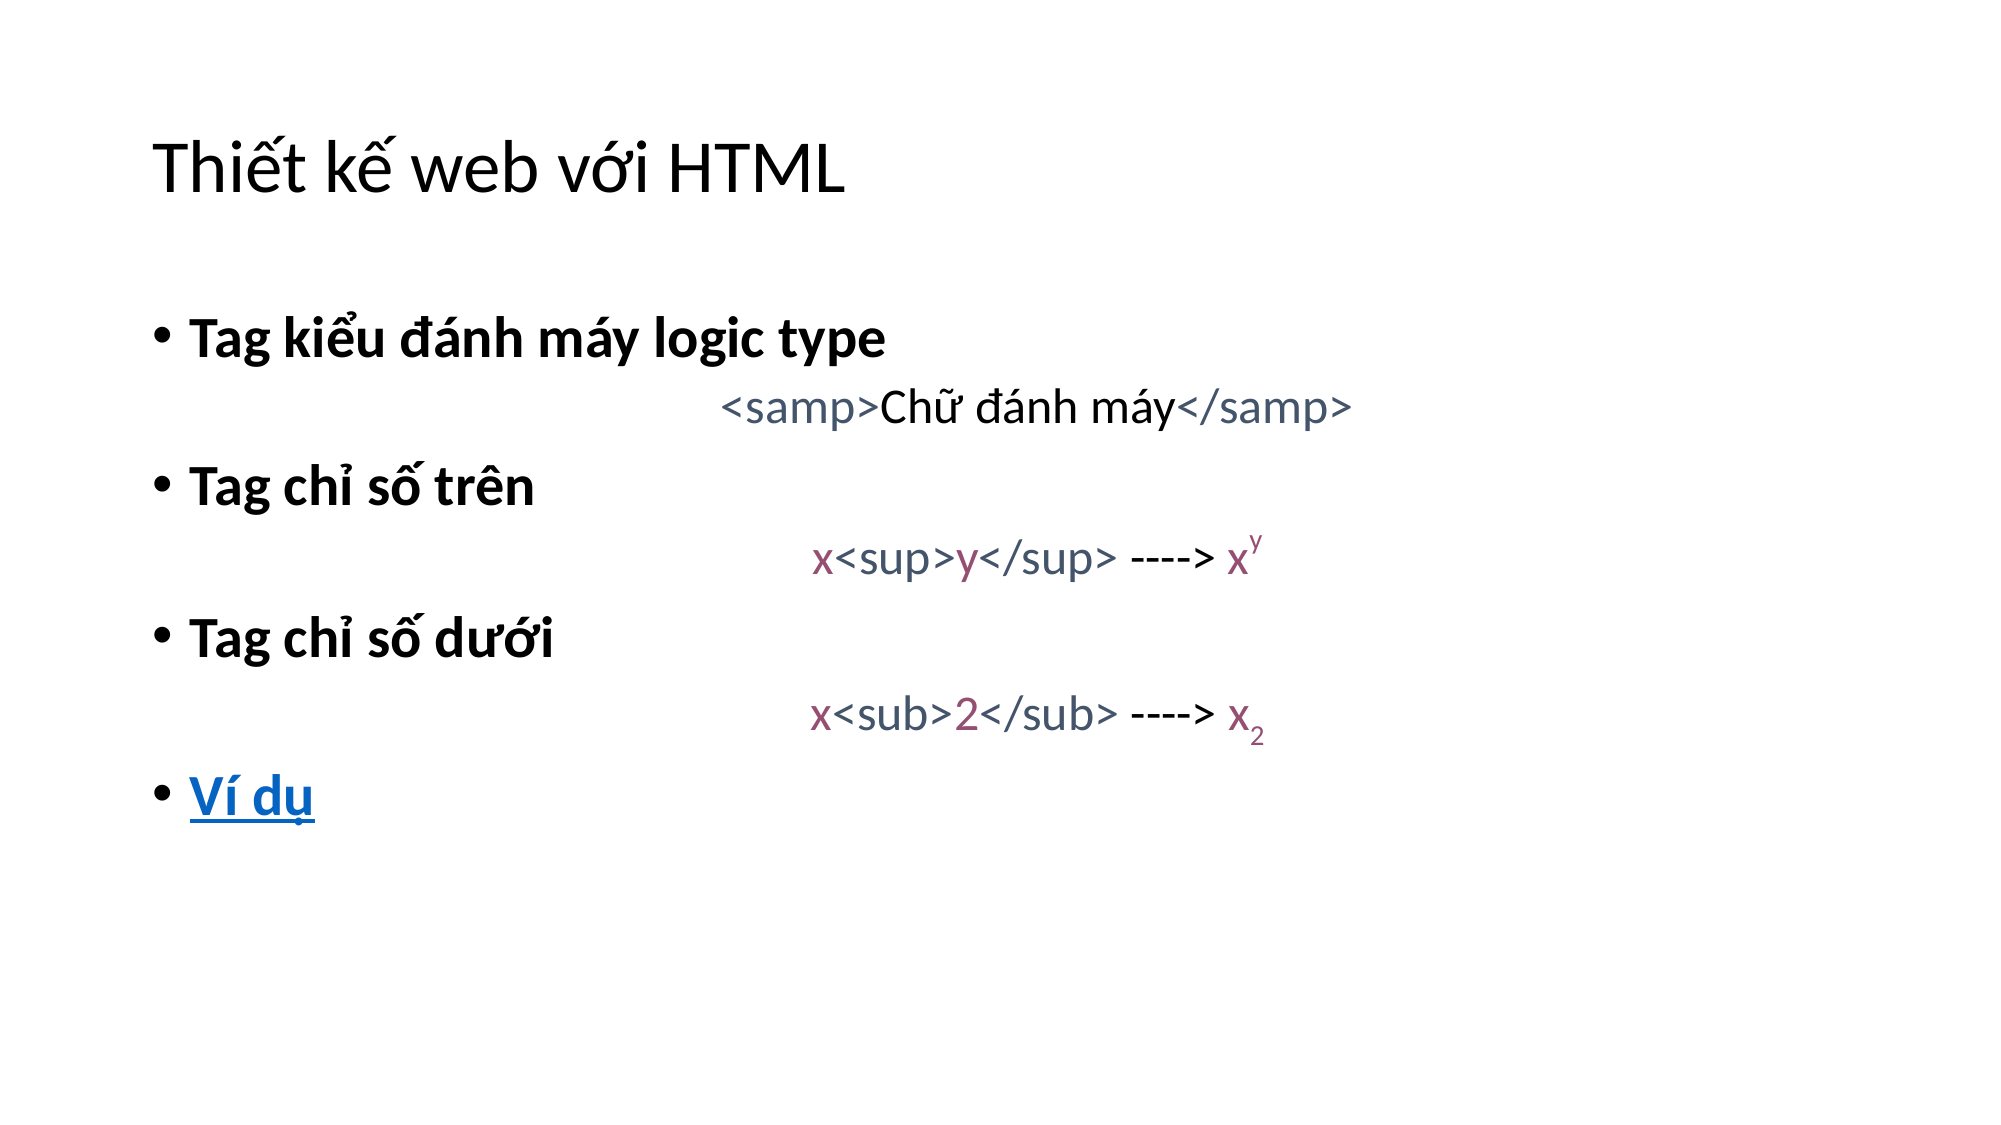

# Thiết kế web với HTML
Tag kiểu đánh máy logic type
<samp>Chữ đánh máy</samp>
Tag chỉ số trên
x<sup>y</sup> ----> xy
Tag chỉ số dưới
x<sub>2</sub> ----> x2
Ví dụ